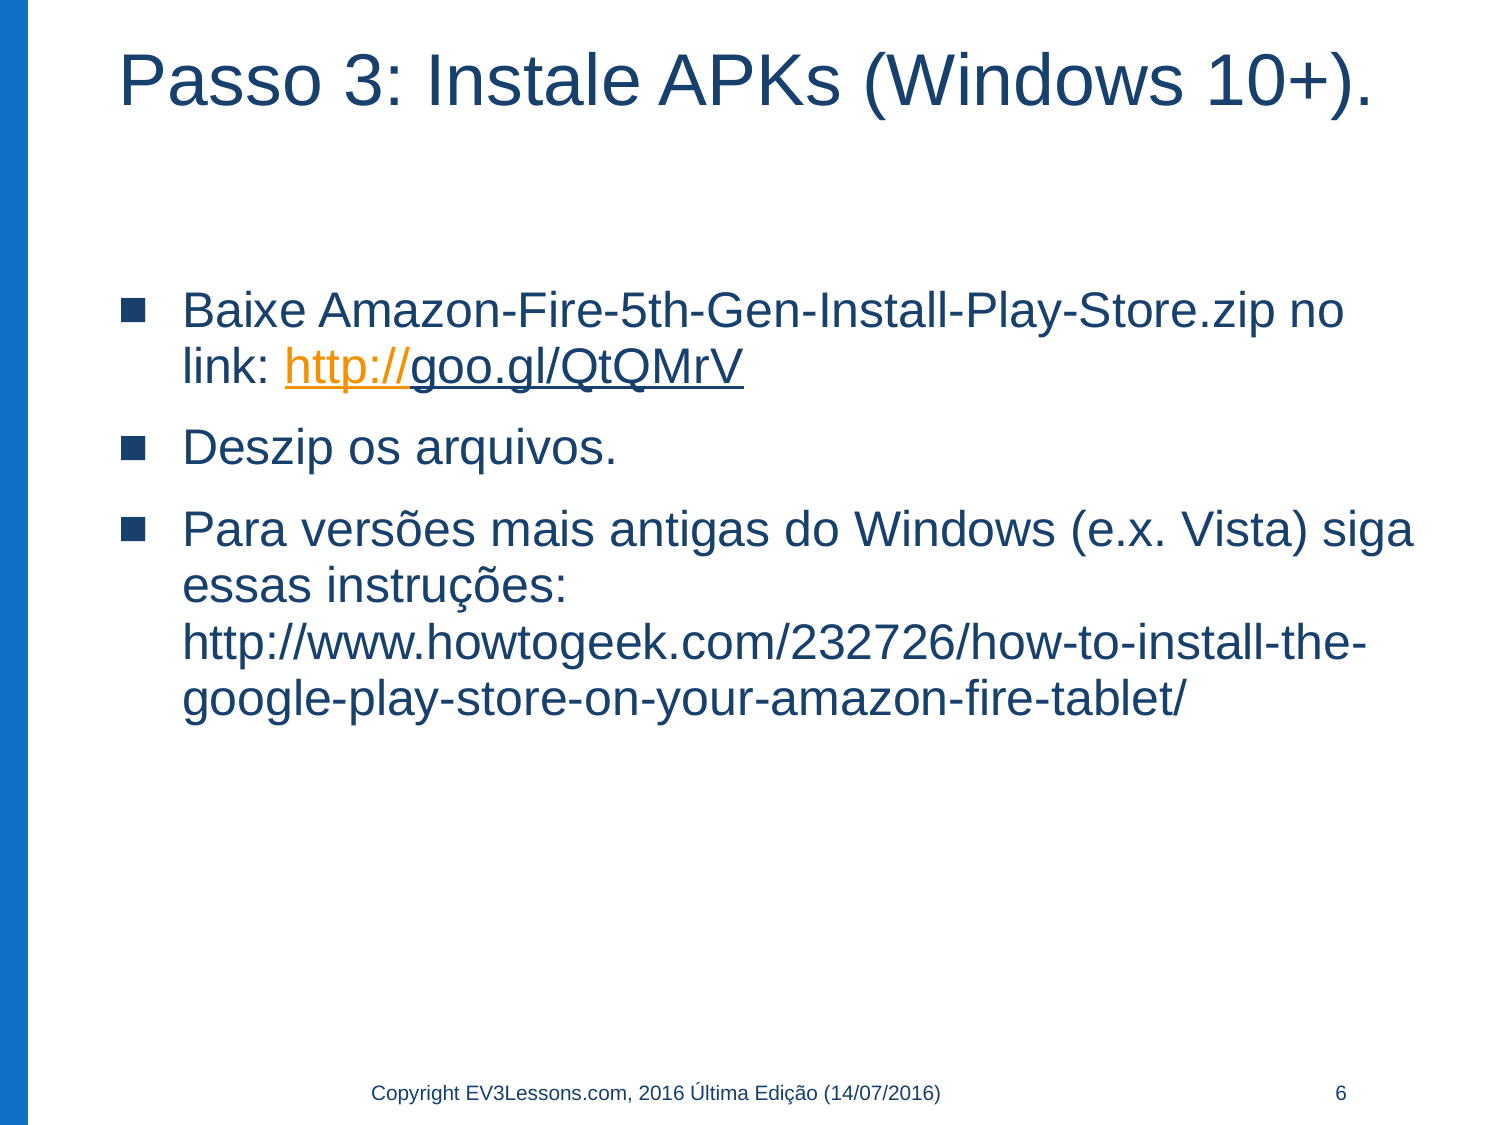

# Passo 3: Instale APKs (Windows 10+).
Baixe Amazon-Fire-5th-Gen-Install-Play-Store.zip no link: http://goo.gl/QtQMrV
Deszip os arquivos.
Para versões mais antigas do Windows (e.x. Vista) siga essas instruções: http://www.howtogeek.com/232726/how-to-install-the-google-play-store-on-your-amazon-fire-tablet/
Copyright EV3Lessons.com, 2016 Última Edição (14/07/2016)
6